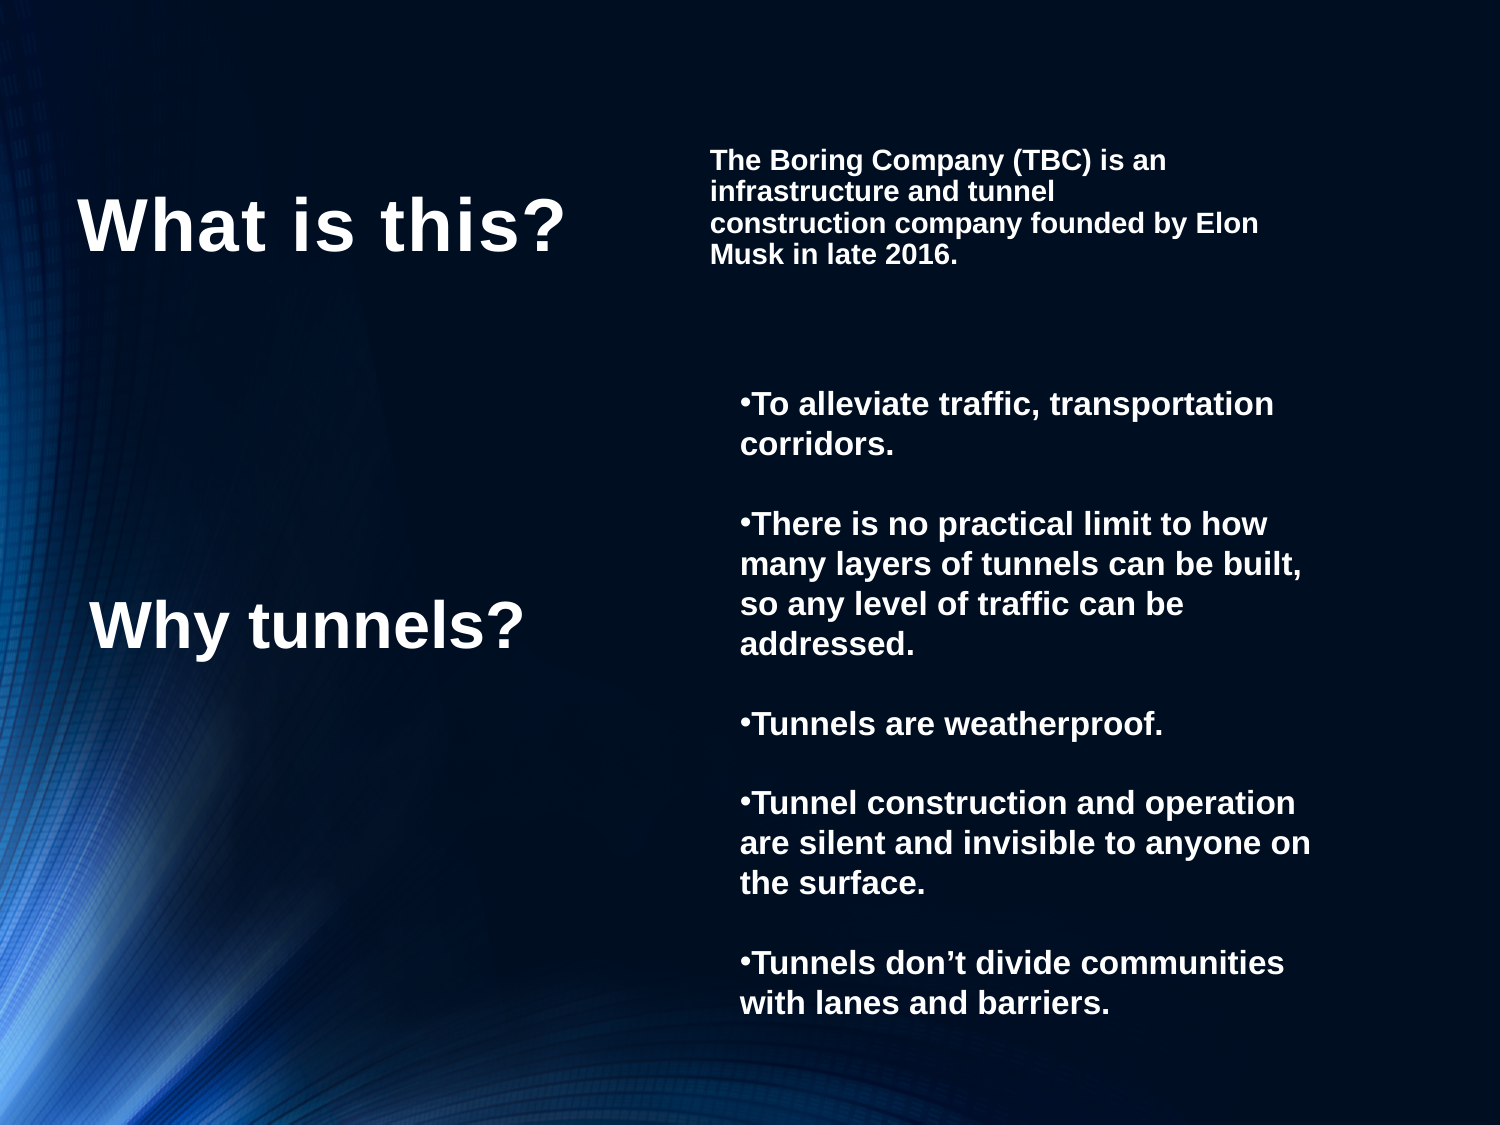

# What is this?
		The Boring Company (TBC) is an infrastructure and tunnel construction company founded by Elon Musk in late 2016.

To alleviate traffic, transportation corridors.

There is no practical limit to how many layers of tunnels can be built, so any level of traffic can be addressed.

Tunnels are weatherproof.

Tunnel construction and operation are silent and invisible to anyone on the surface.

Tunnels don’t divide communities with lanes and barriers.

Why tunnels?